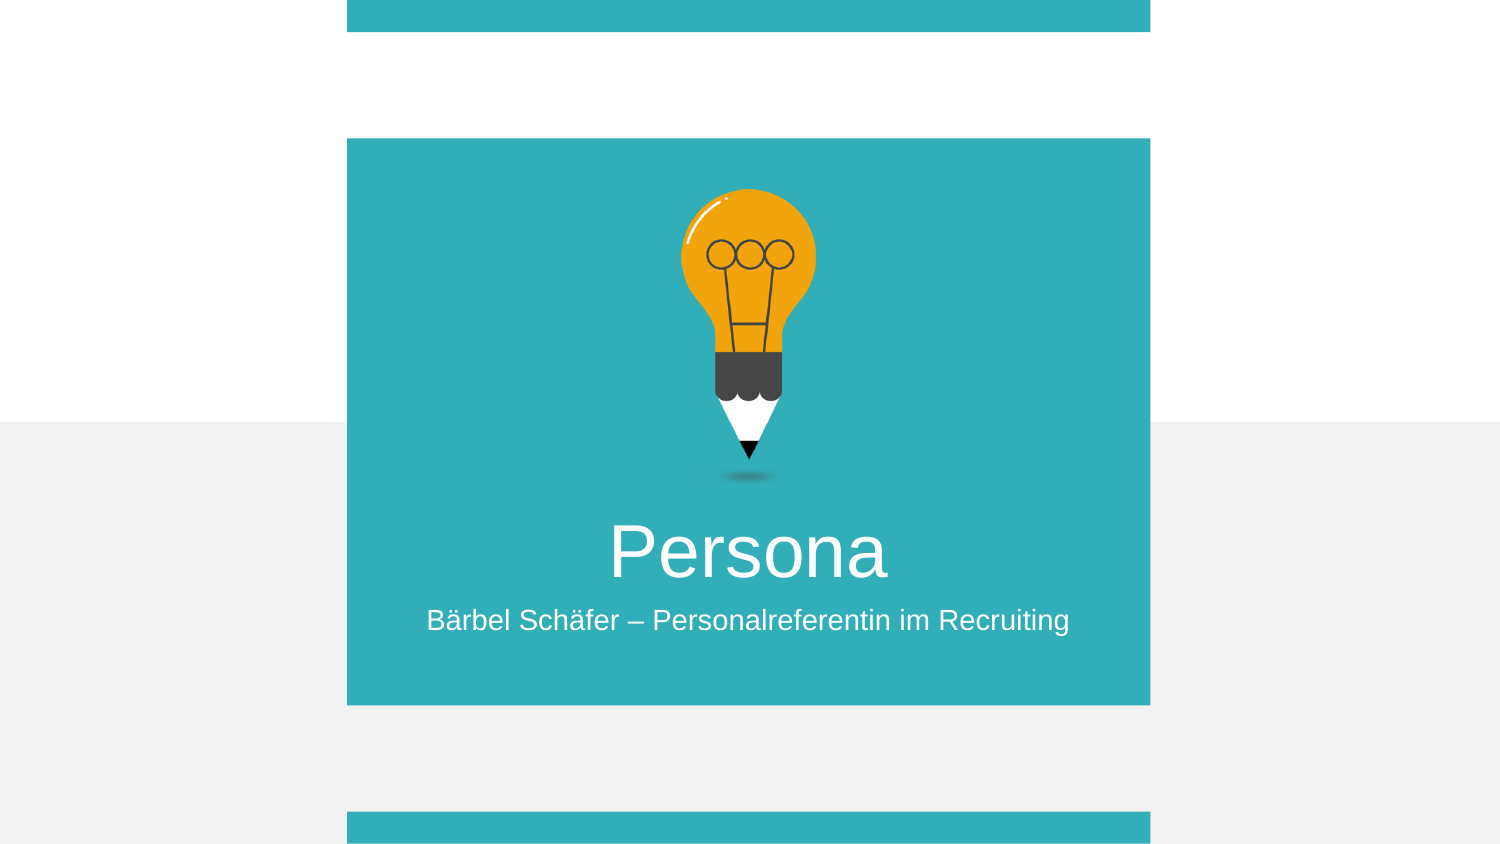

Persona
Bärbel Schäfer – Personalreferentin im Recruiting